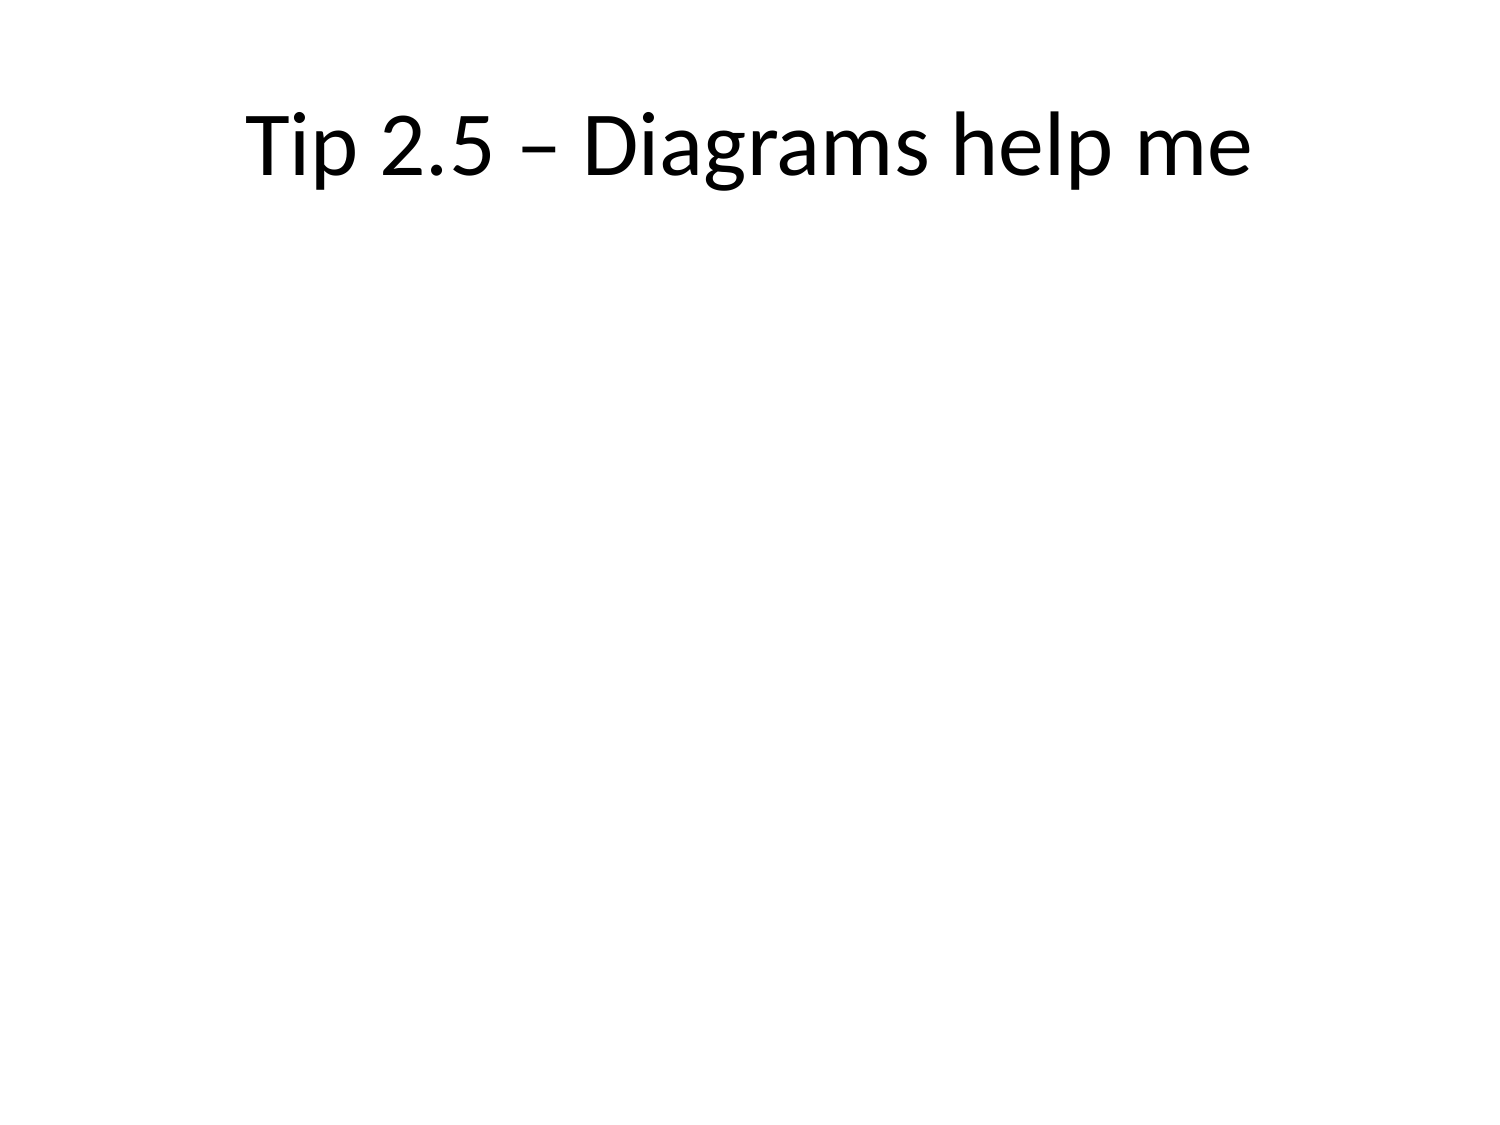

# Tip 2.5 – Diagrams help me